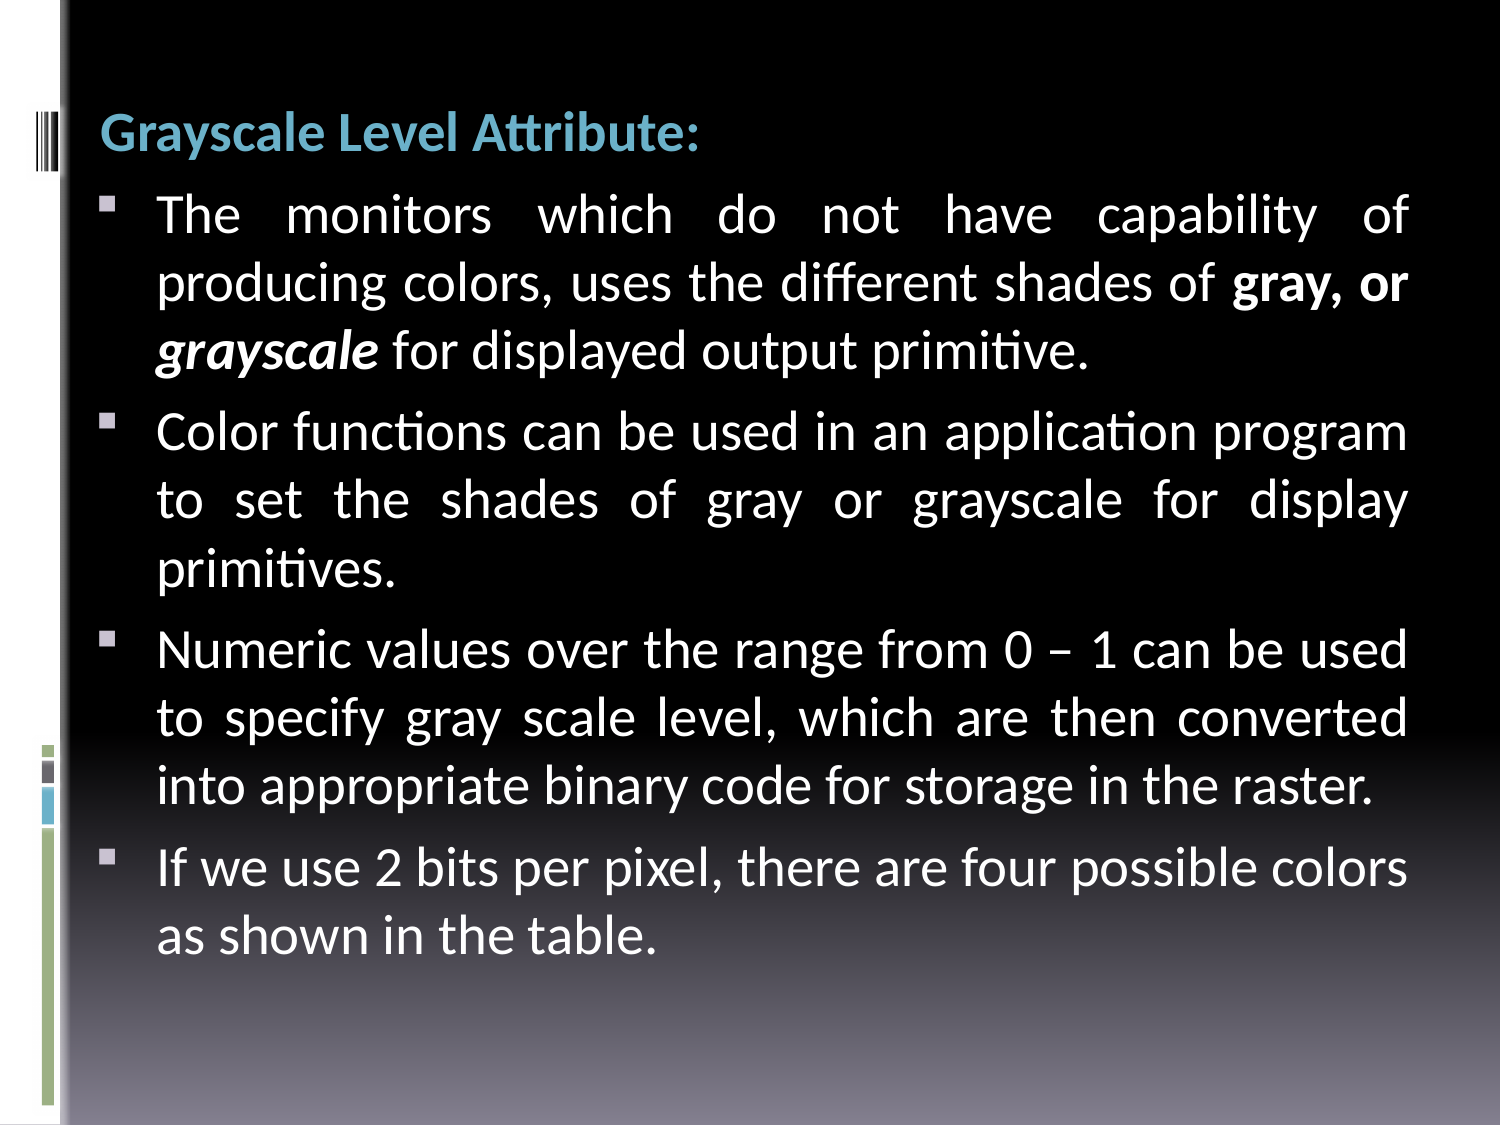

Grayscale Level Attribute:
The monitors which do not have capability of producing colors, uses the different shades of gray, or grayscale for displayed output primitive.
Color functions can be used in an application program to set the shades of gray or grayscale for display primitives.
Numeric values over the range from 0 – 1 can be used to specify gray scale level, which are then converted into appropriate binary code for storage in the raster.
If we use 2 bits per pixel, there are four possible colors as shown in the table.